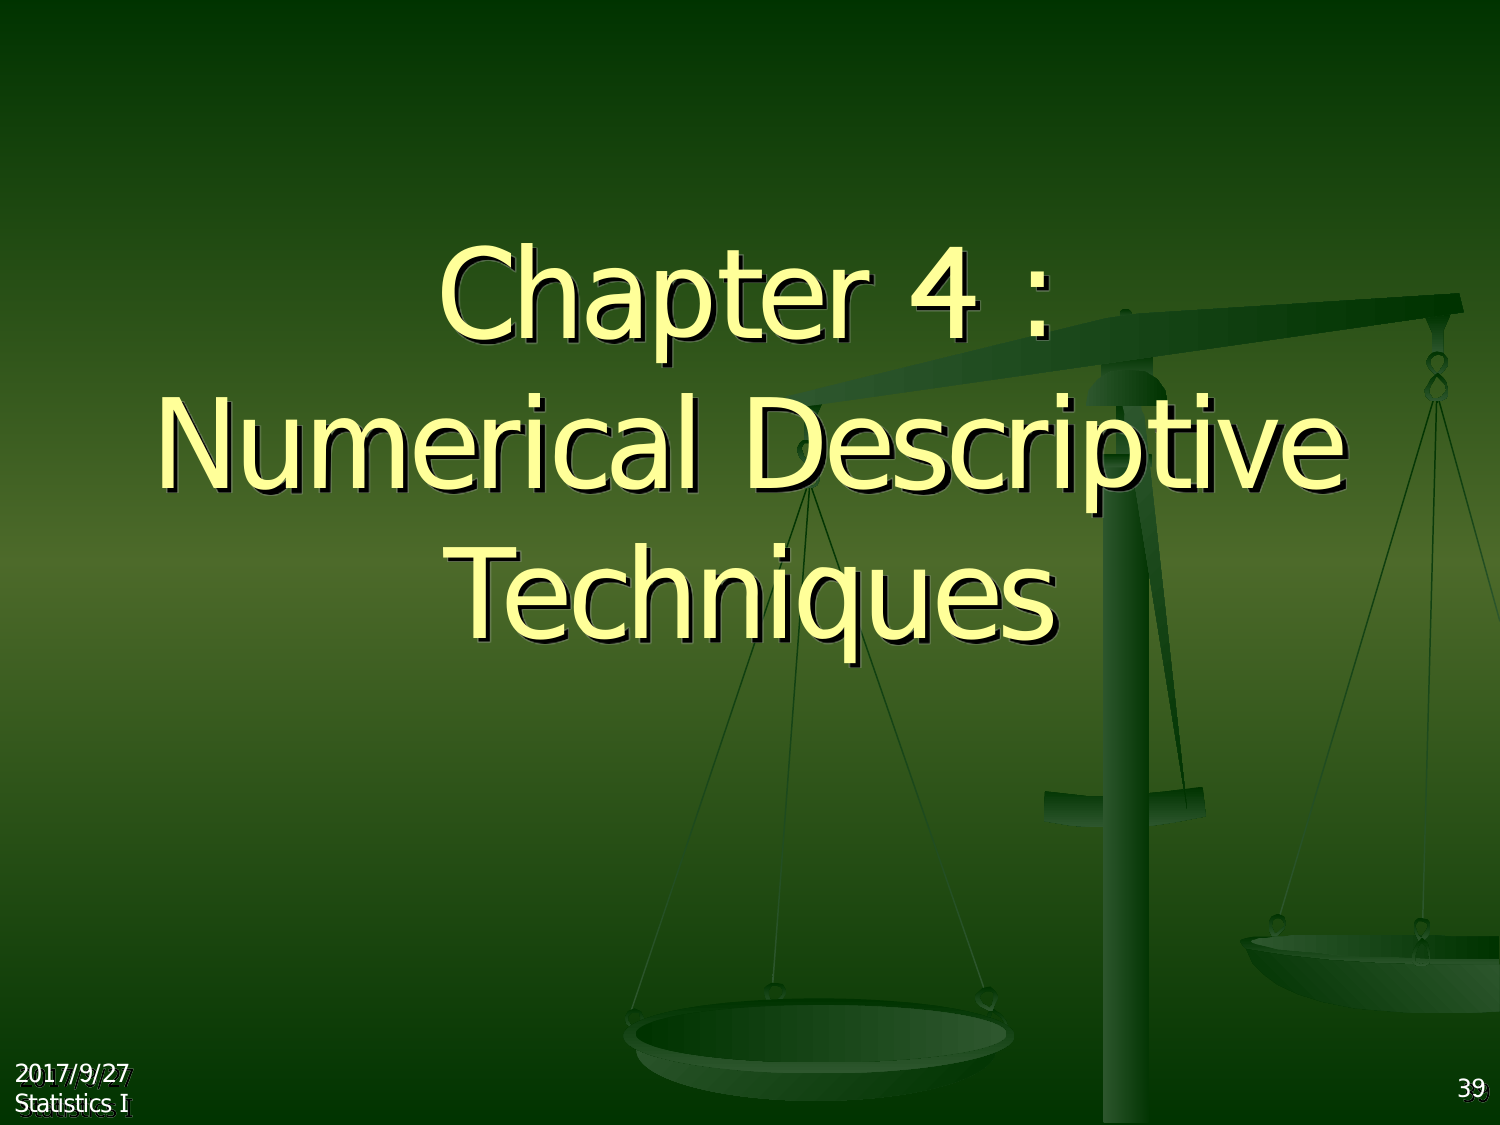

# Chapter 4 : Numerical Descriptive Techniques
2017/9/27
Statistics I
39